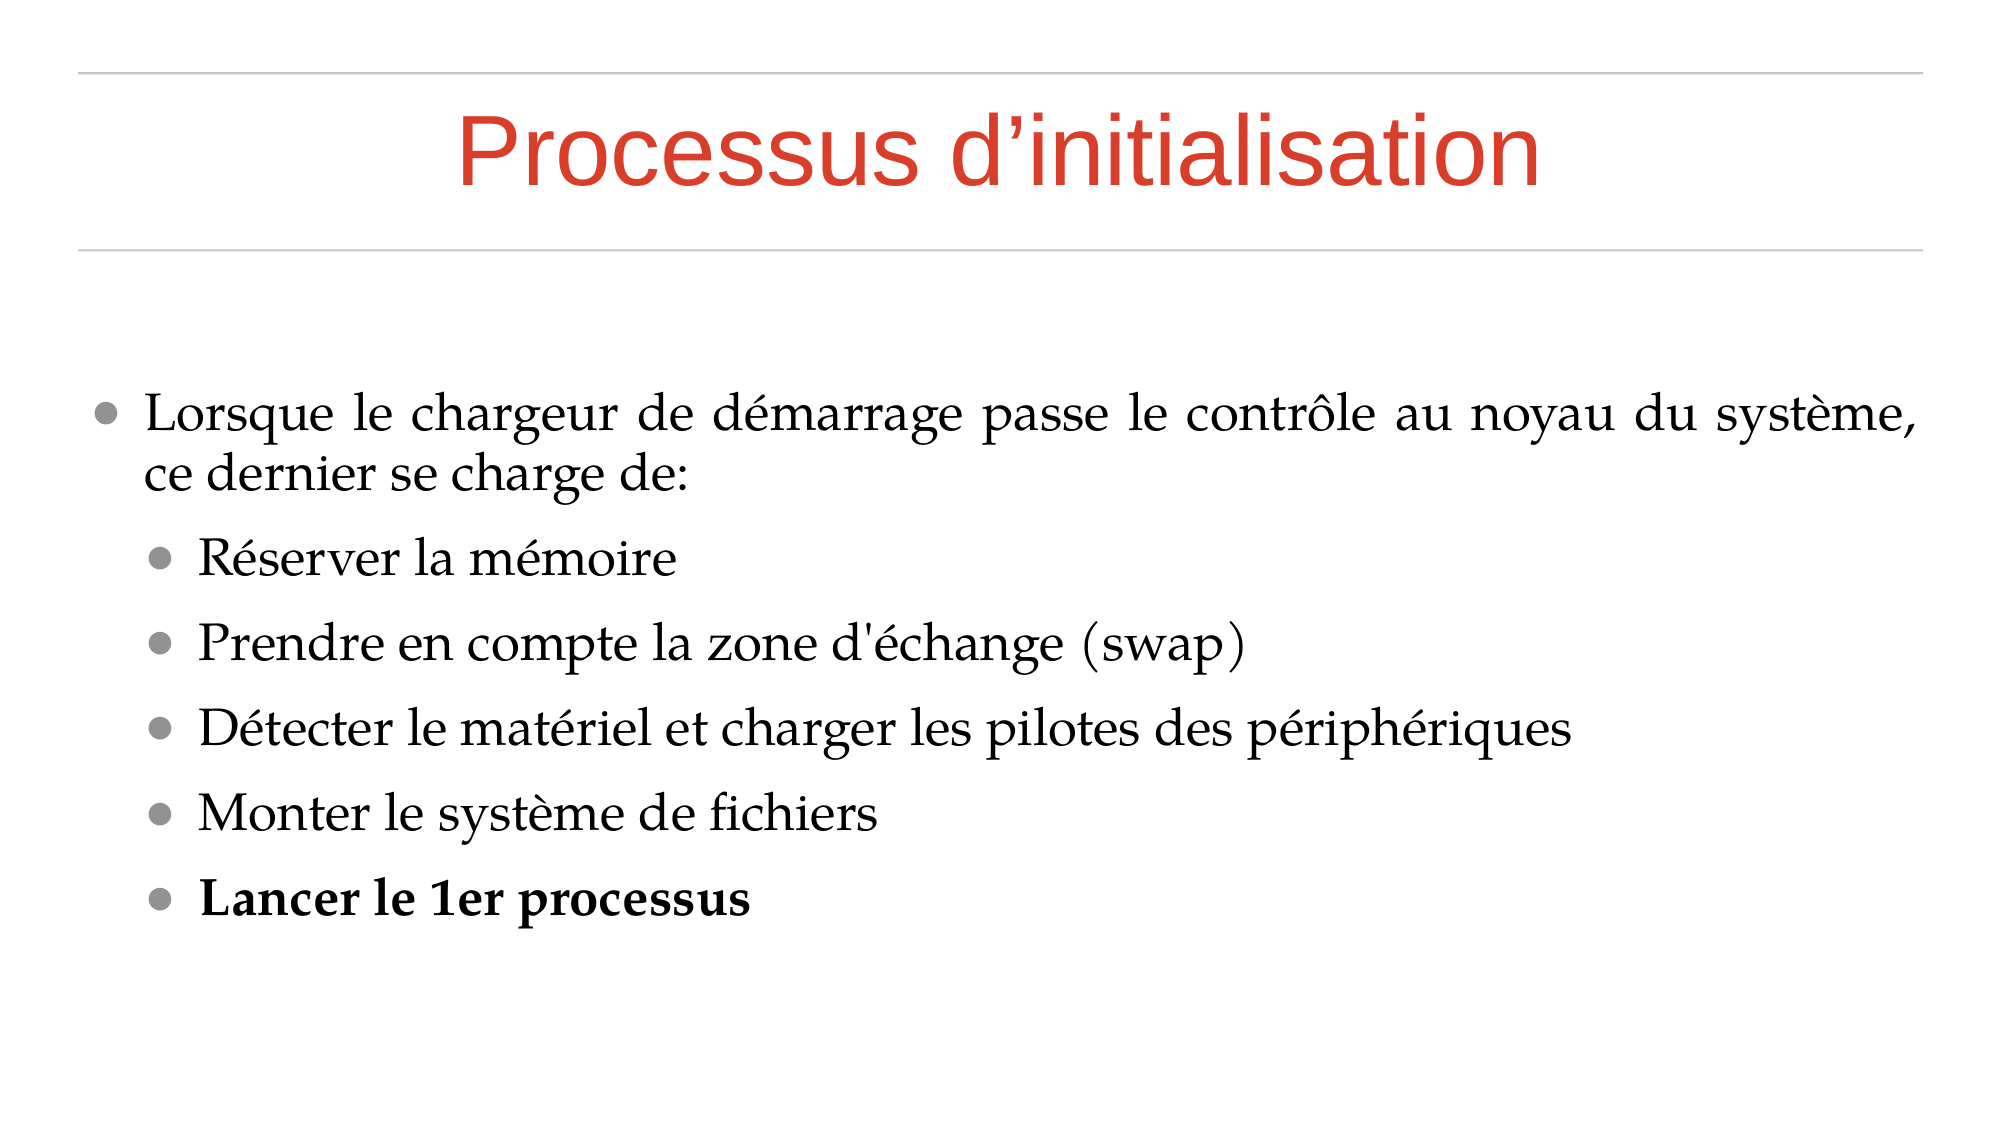

Processus d’initialisation
Lorsque le chargeur de démarrage passe le contrôle au noyau du système, ce dernier se charge de:
Réserver la mémoire
Prendre en compte la zone d'échange (swap)
Détecter le matériel et charger les pilotes des périphériques
Monter le système de fichiers
Lancer le 1er processus